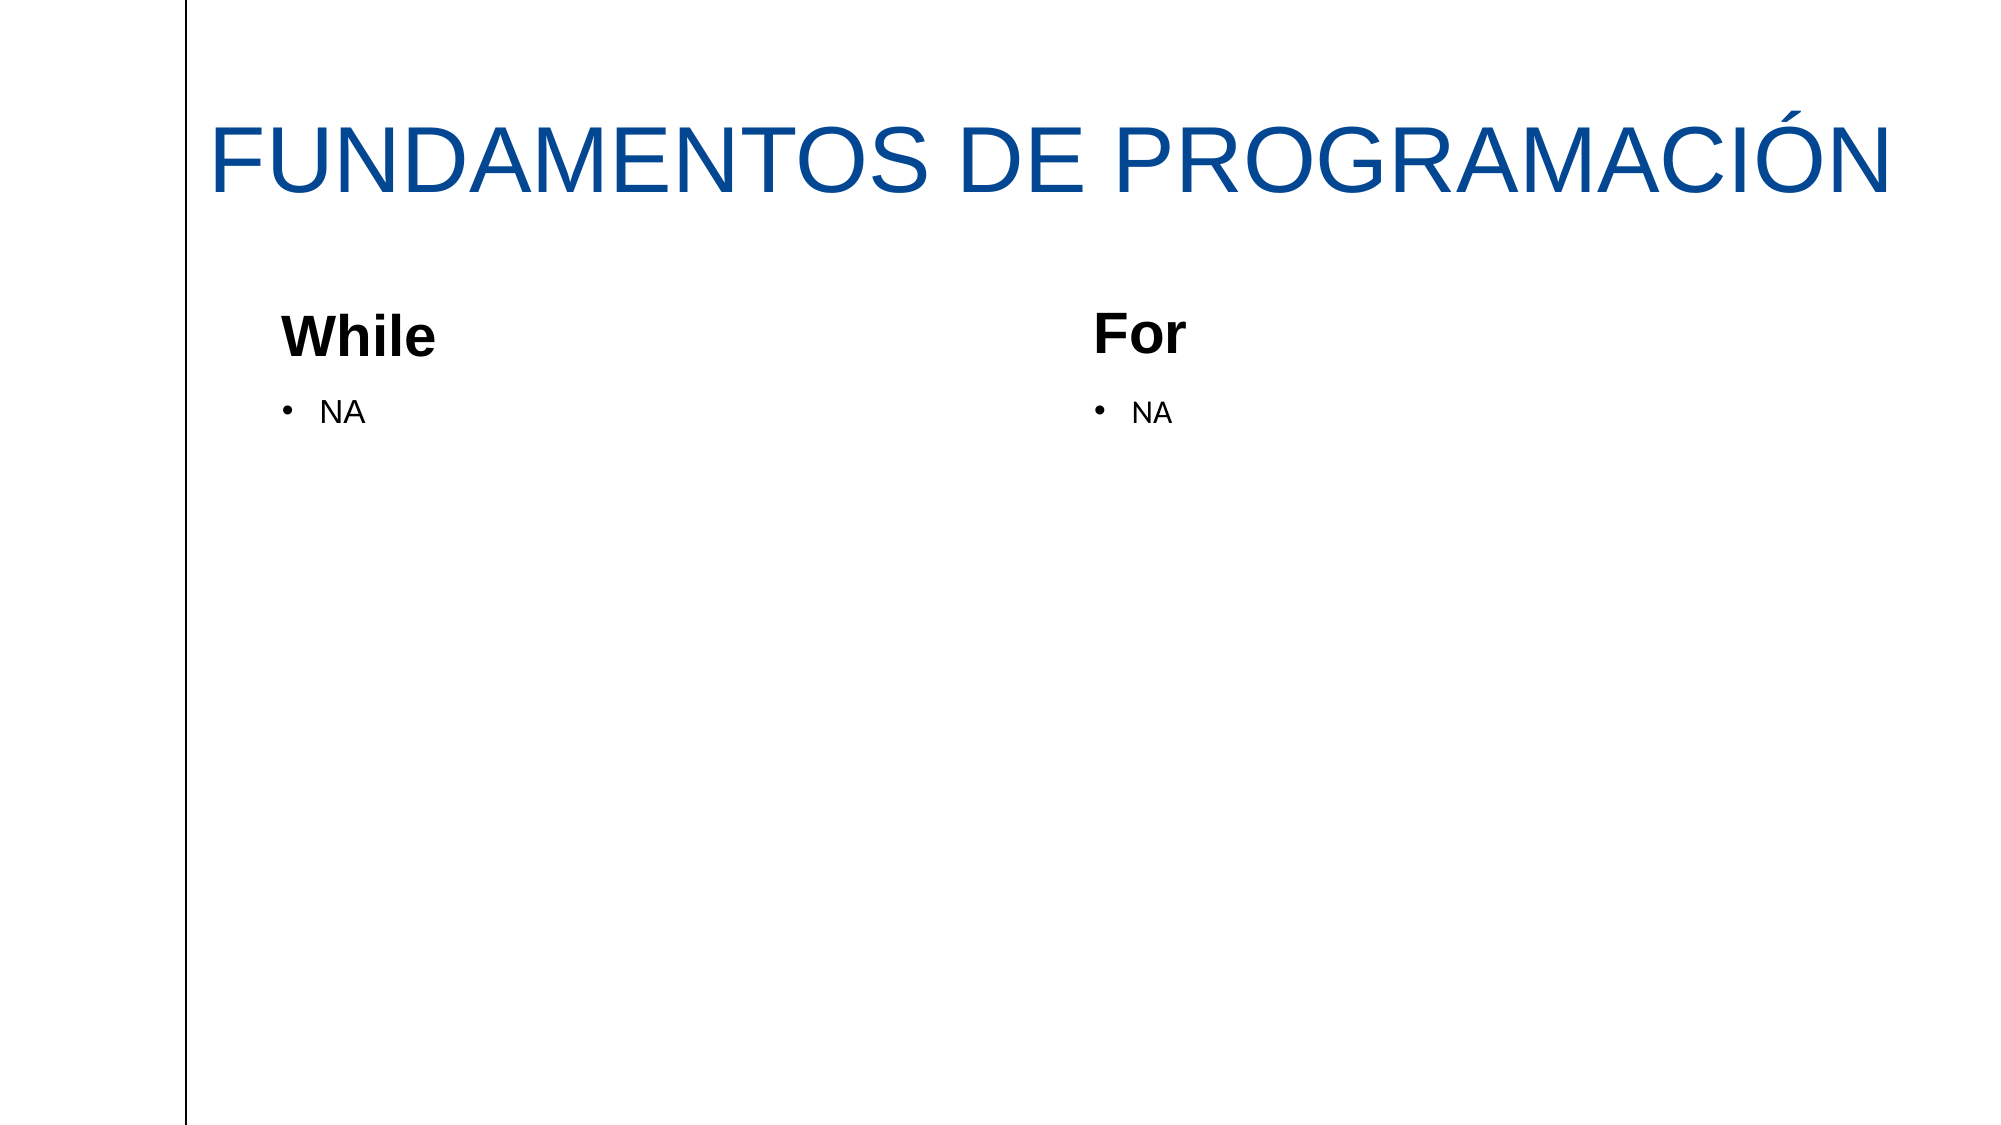

# Fundamentos de programación
For
While
NA

NA